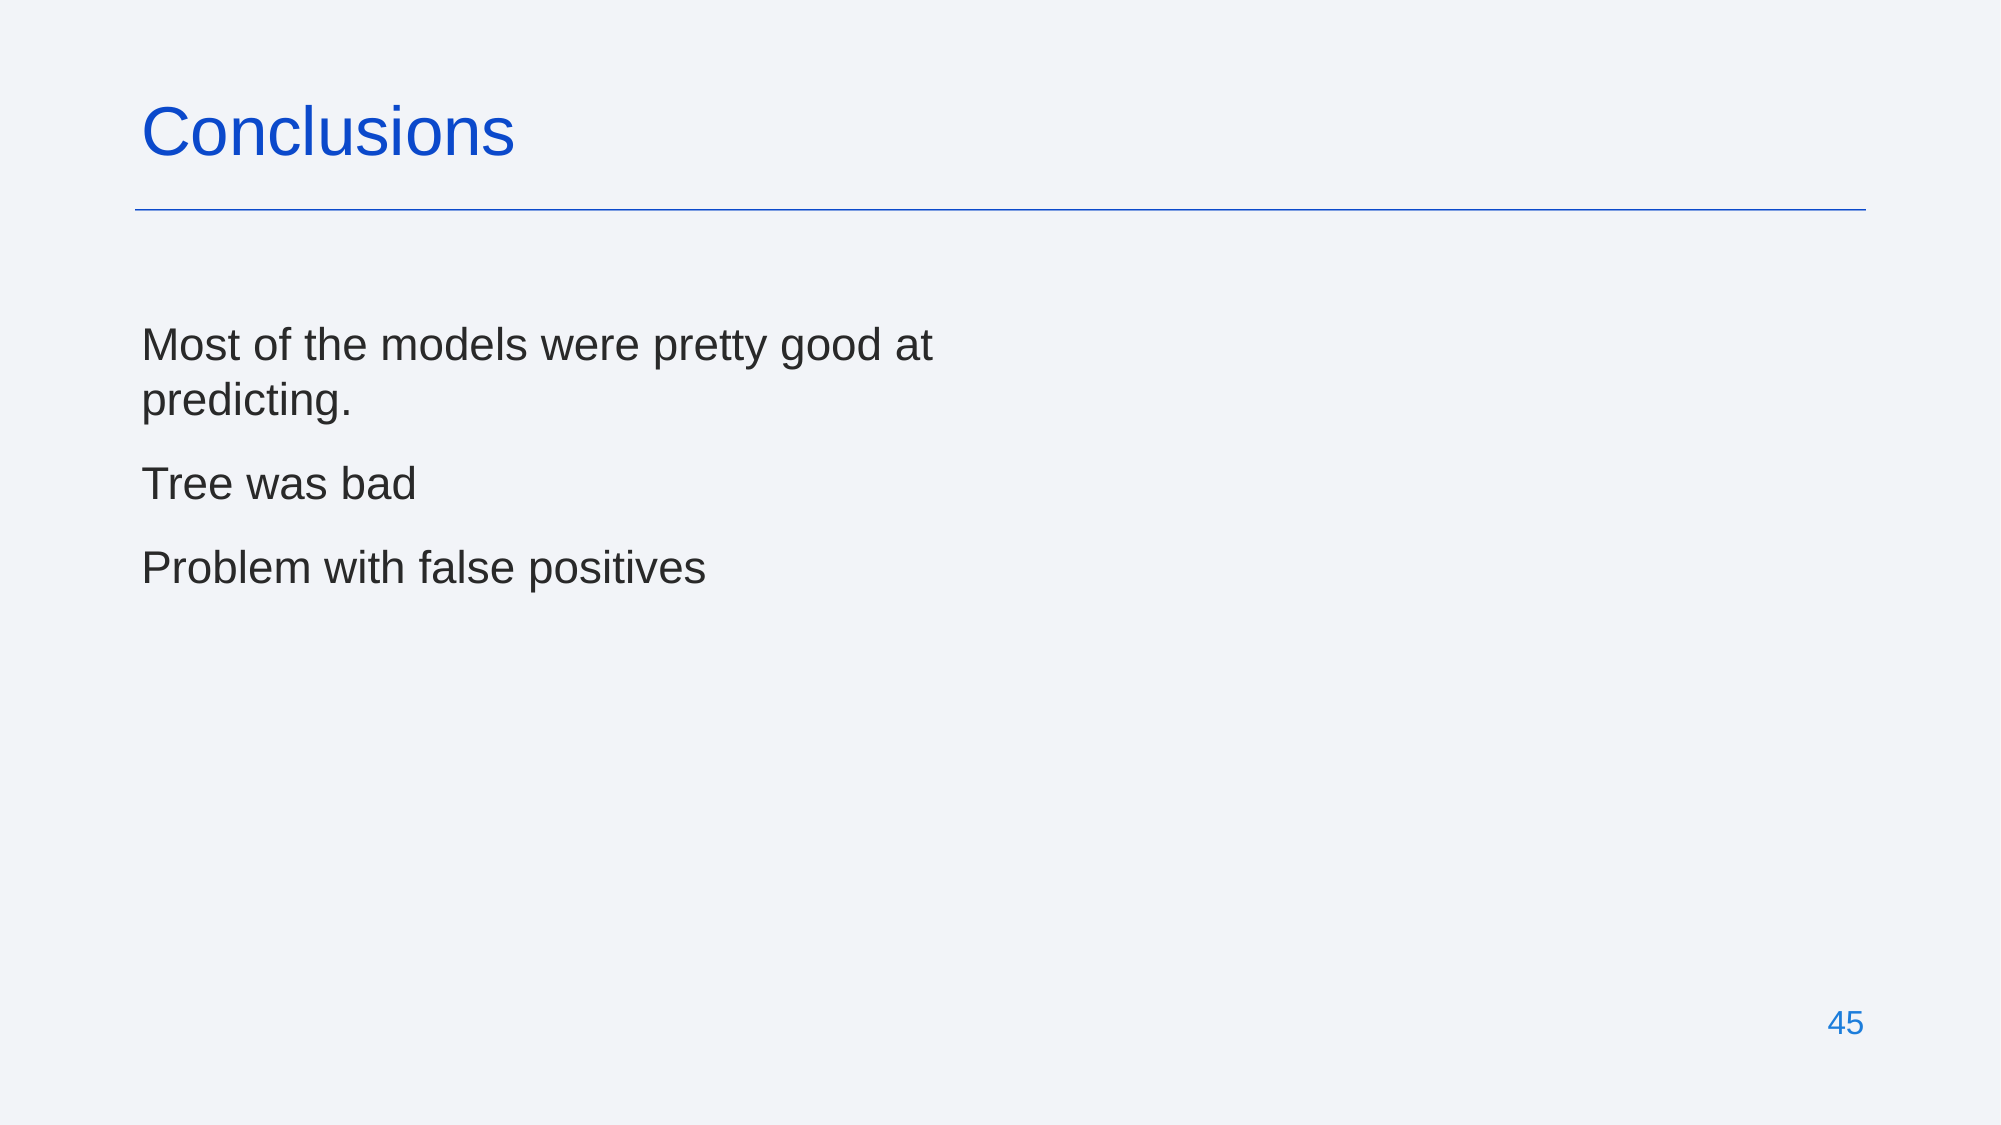

Conclusions
Most of the models were pretty good at predicting.
Tree was bad
Problem with false positives
45